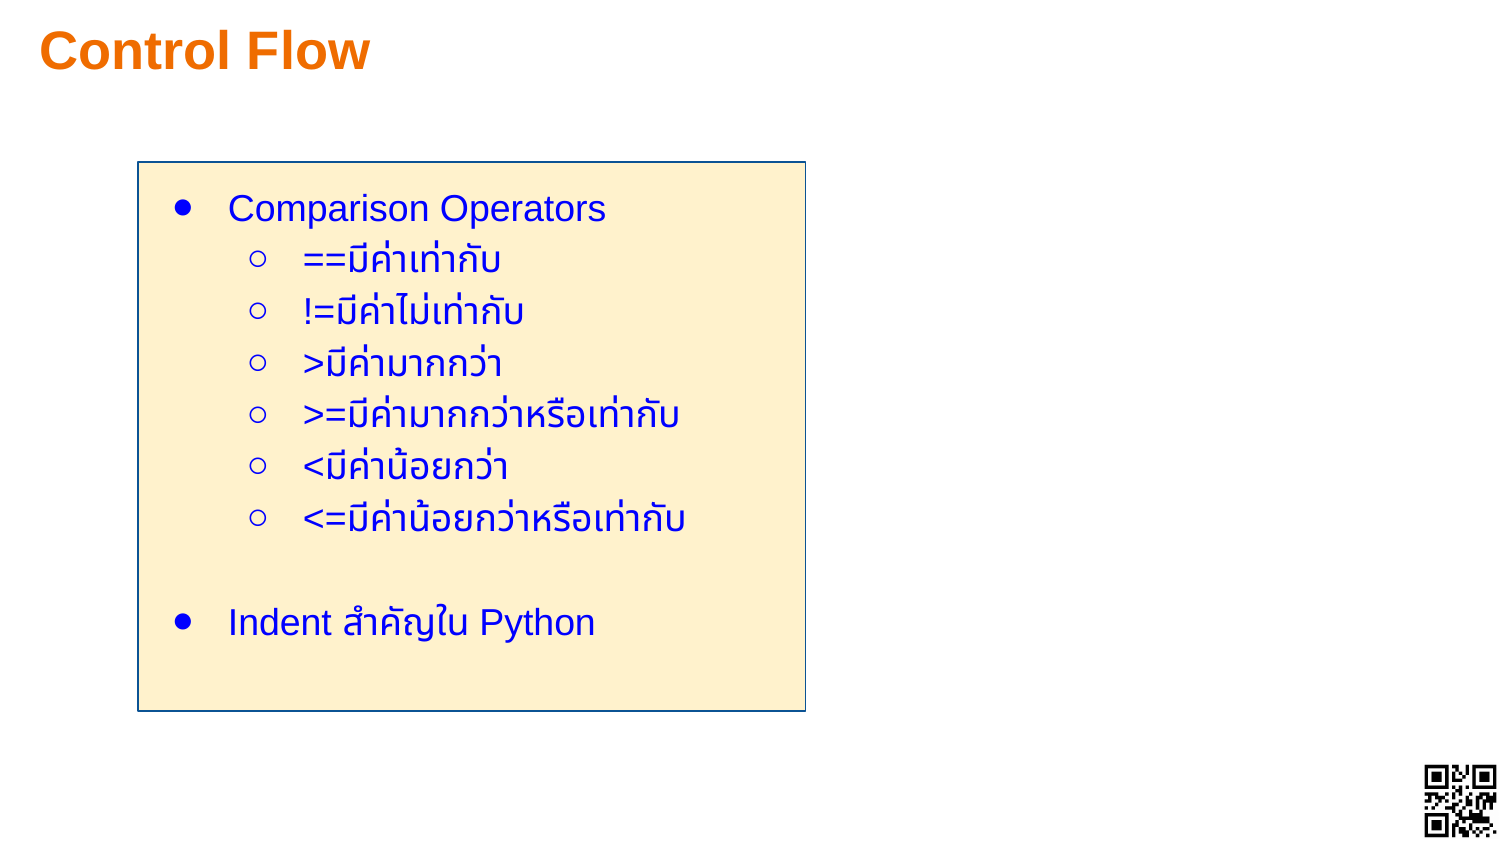

# Control Flow
Comparison Operators
==มีค่าเท่ากับ
!=มีค่าไม่เท่ากับ
>มีค่ามากกว่า
>=มีค่ามากกว่าหรือเท่ากับ
<มีค่าน้อยกว่า
<=มีค่าน้อยกว่าหรือเท่ากับ

Indent สำคัญใน Python